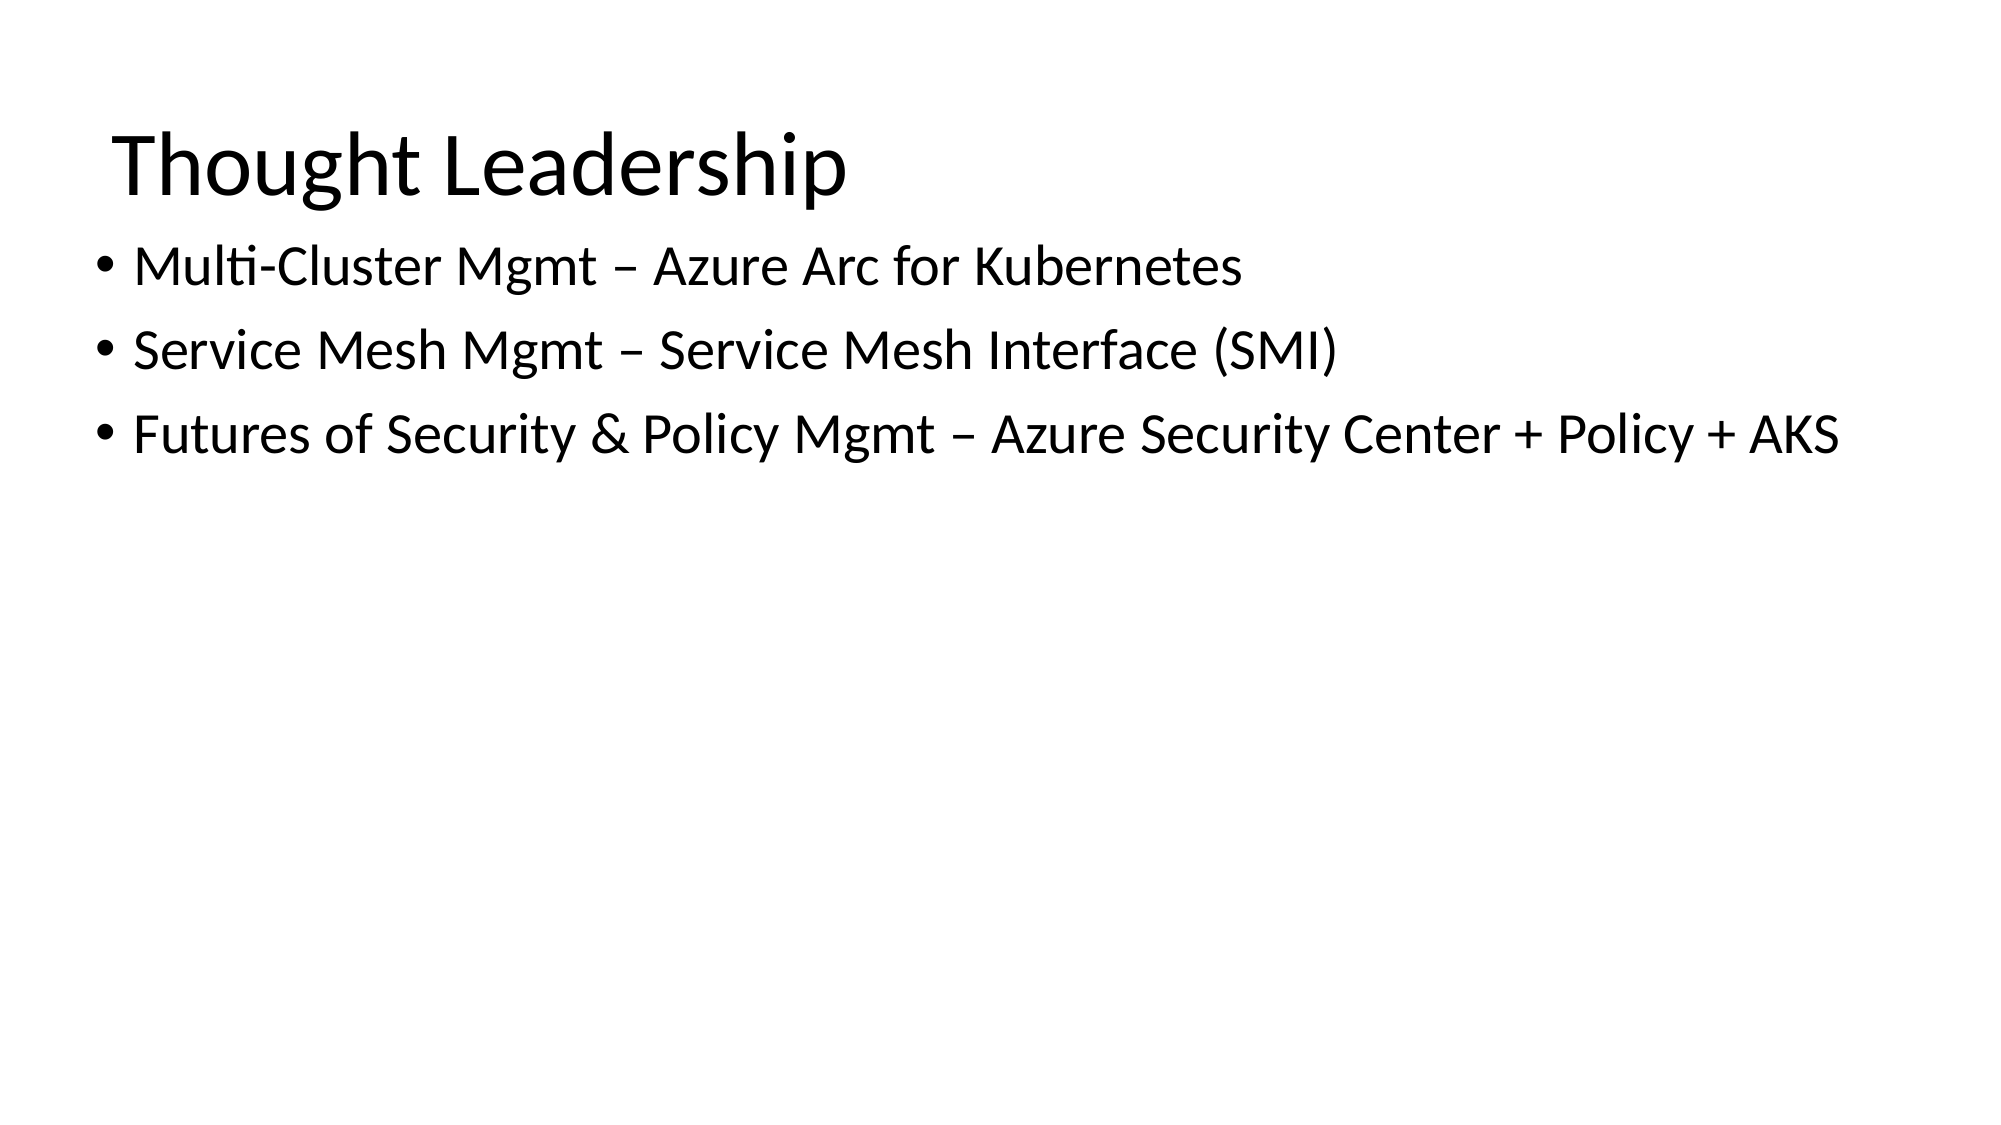

# Thought Leadership
Multi-Cluster Mgmt – Azure Arc for Kubernetes
Service Mesh Mgmt – Service Mesh Interface (SMI)
Futures of Security & Policy Mgmt – Azure Security Center + Policy + AKS